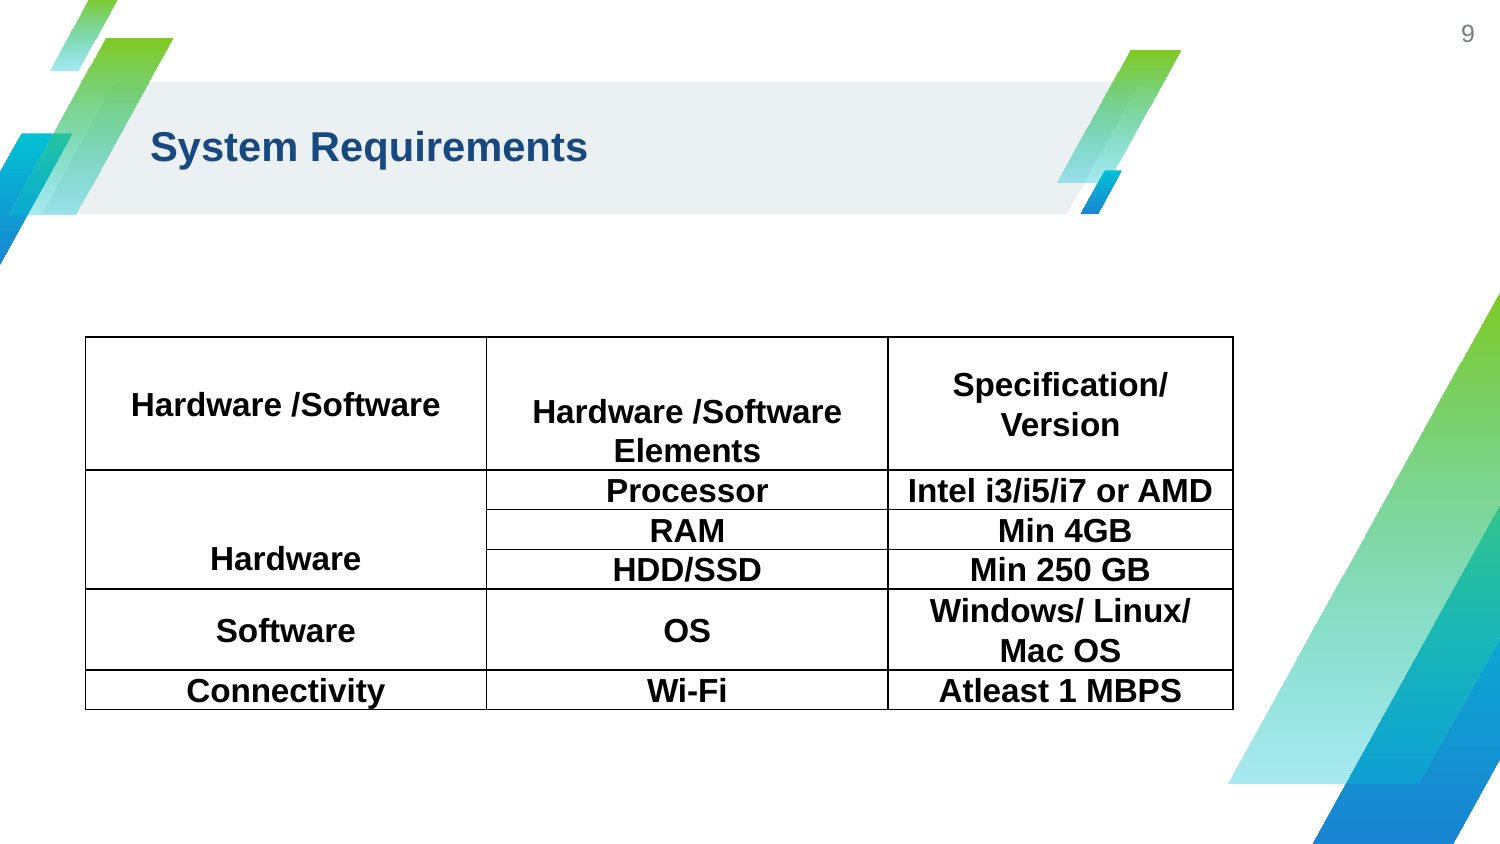

9
# System Requirements
| Hardware /Software | Hardware /Software Elements | Specification/Version |
| --- | --- | --- |
| Hardware | Processor | Intel i3/i5/i7 or AMD |
|  | RAM | Min 4GB |
|  | HDD/SSD | Min 250 GB |
| Software | OS | Windows/ Linux/ Mac OS |
| Connectivity | Wi-Fi | Atleast 1 MBPS |